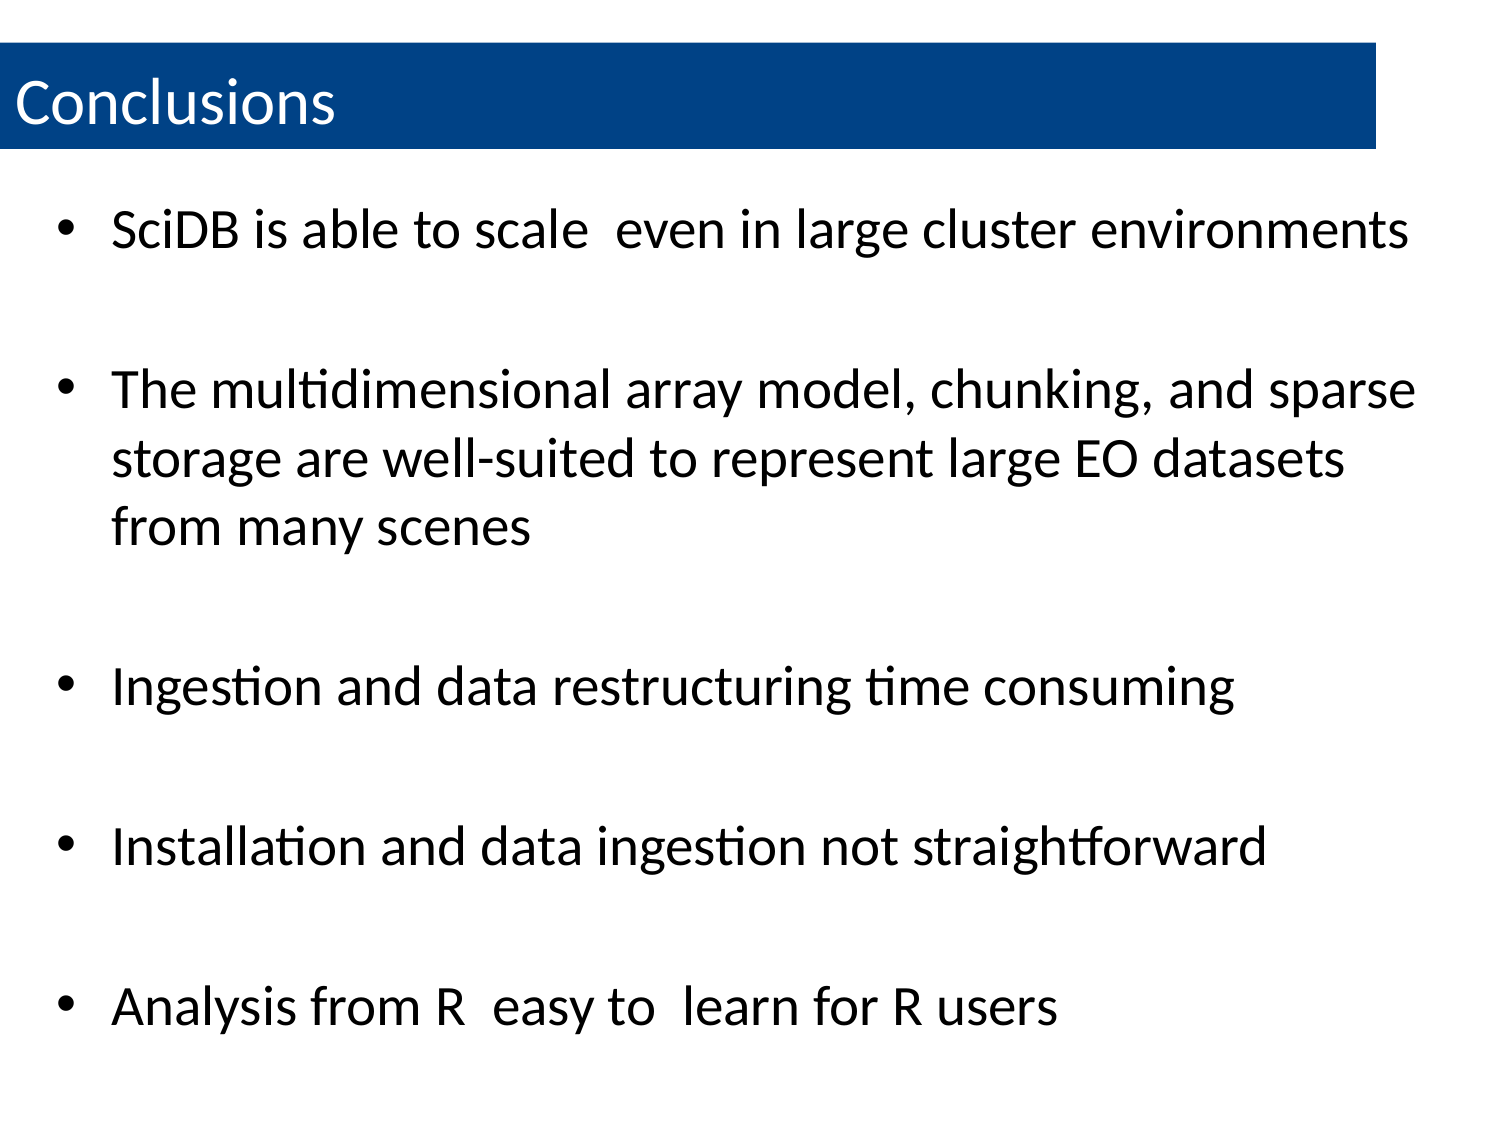

# Conclusions
SciDB is able to scale  even in large cluster environments

The multidimensional array model, chunking, and sparse storage are well-suited to represent large EO datasets from many scenes

Ingestion and data restructuring time consuming

Installation and data ingestion not straightforward

Analysis from R  easy to  learn for R users